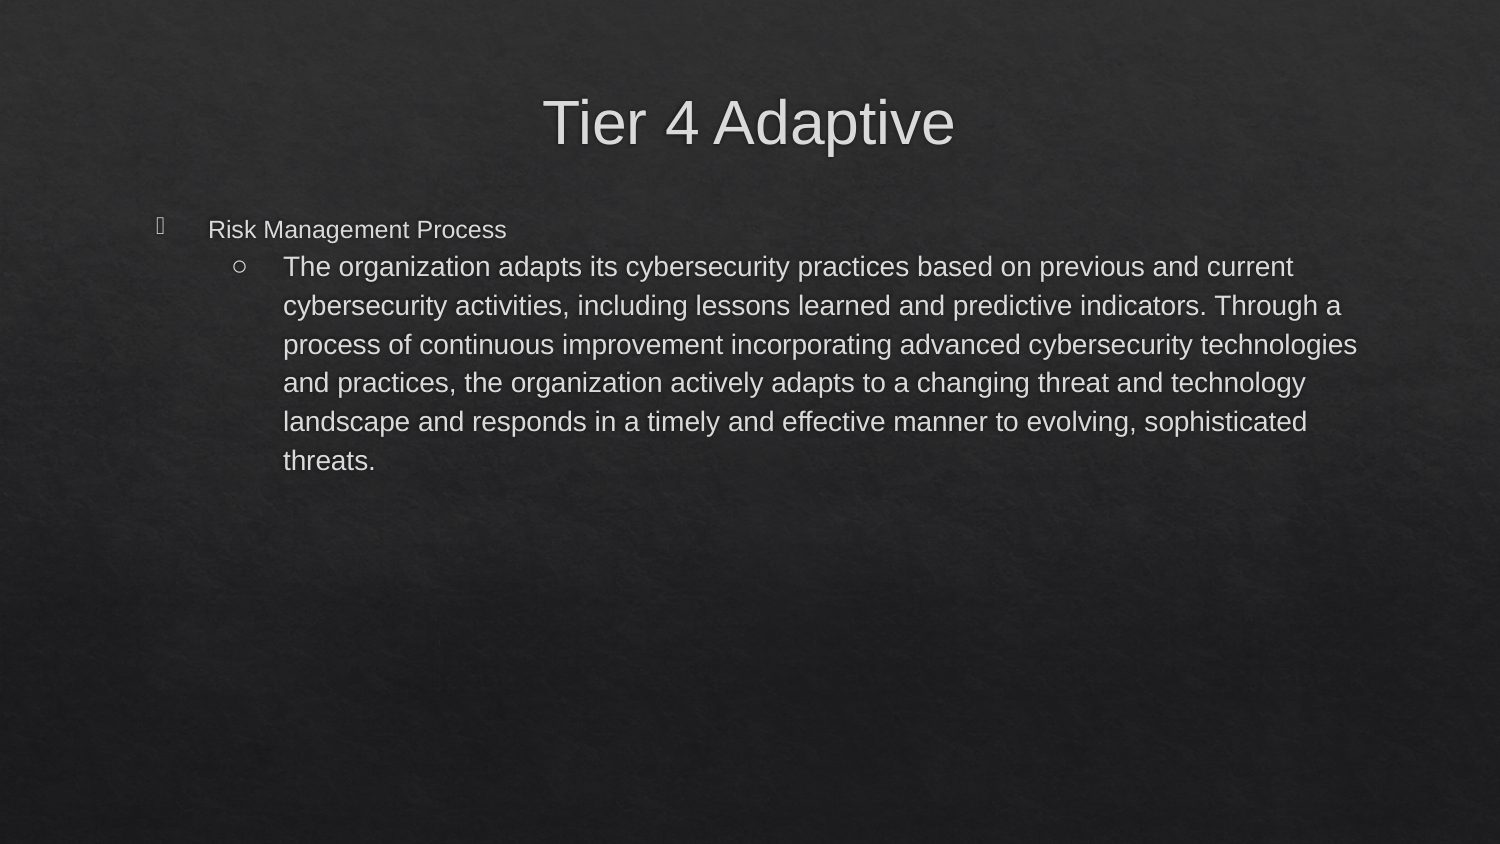

# Tier 4 Adaptive
Risk Management Process
The organization adapts its cybersecurity practices based on previous and current cybersecurity activities, including lessons learned and predictive indicators. Through a process of continuous improvement incorporating advanced cybersecurity technologies and practices, the organization actively adapts to a changing threat and technology landscape and responds in a timely and effective manner to evolving, sophisticated threats.